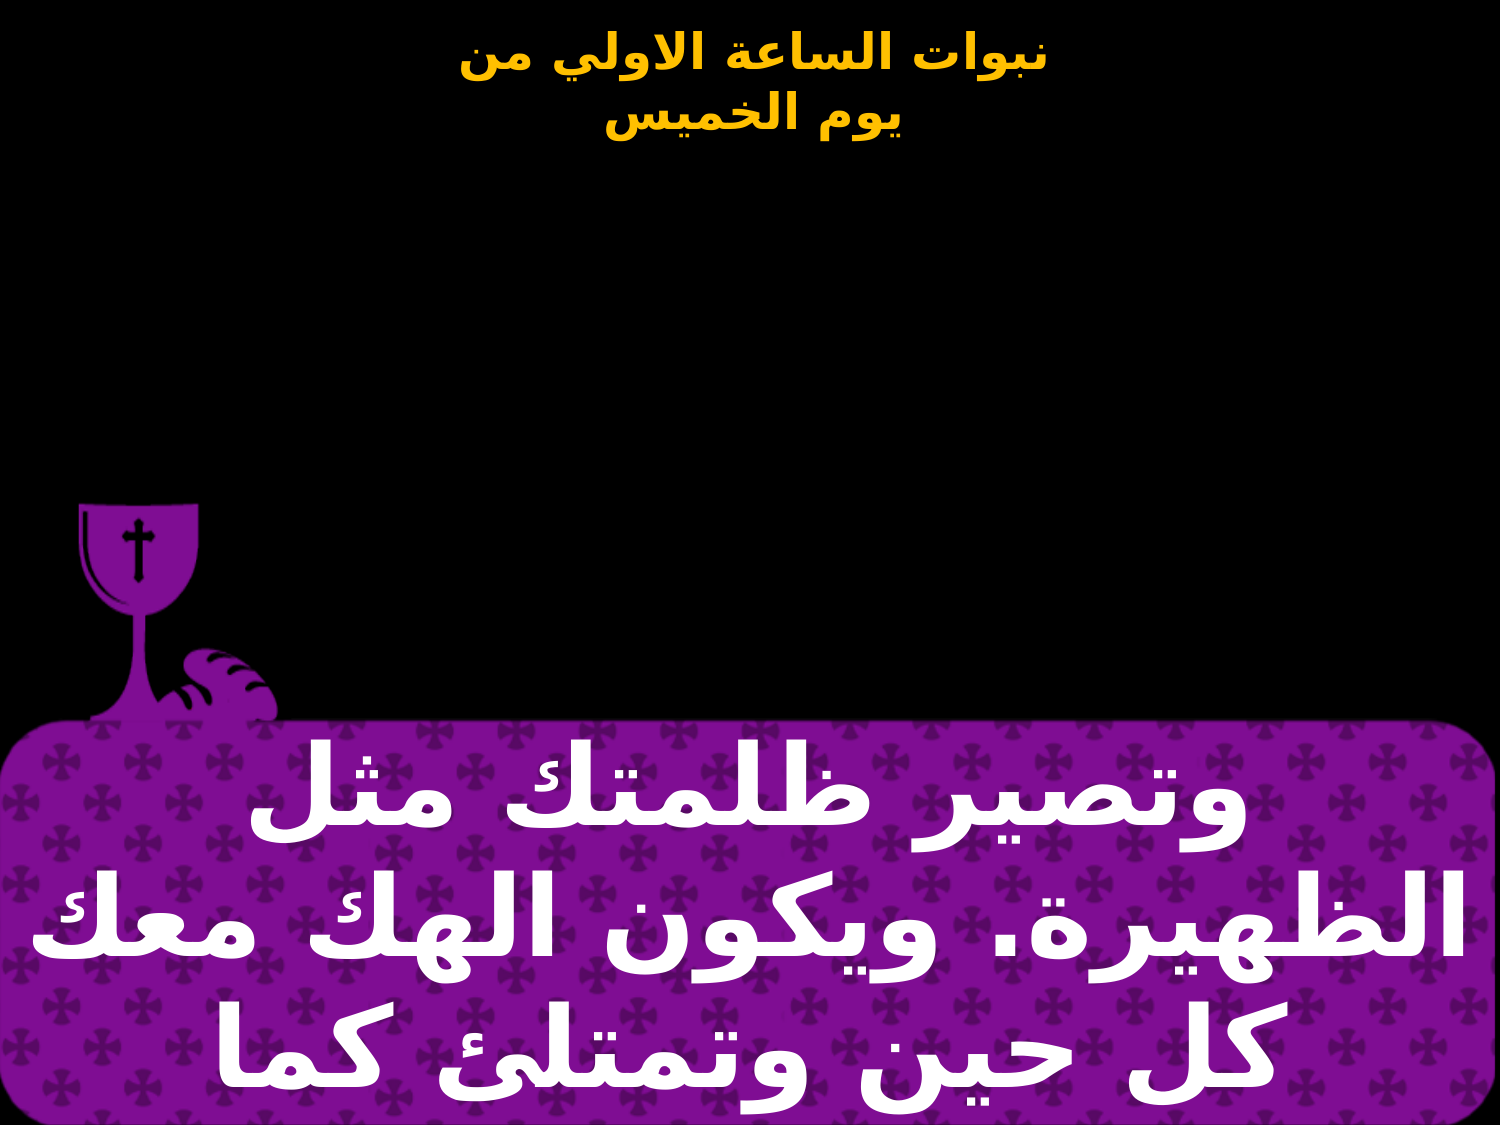

| وتصير ظلمتك مثل الظهيرة. ويكون الهك معك كل حين وتمتلئ كما تشتهى نفسك |
| --- |